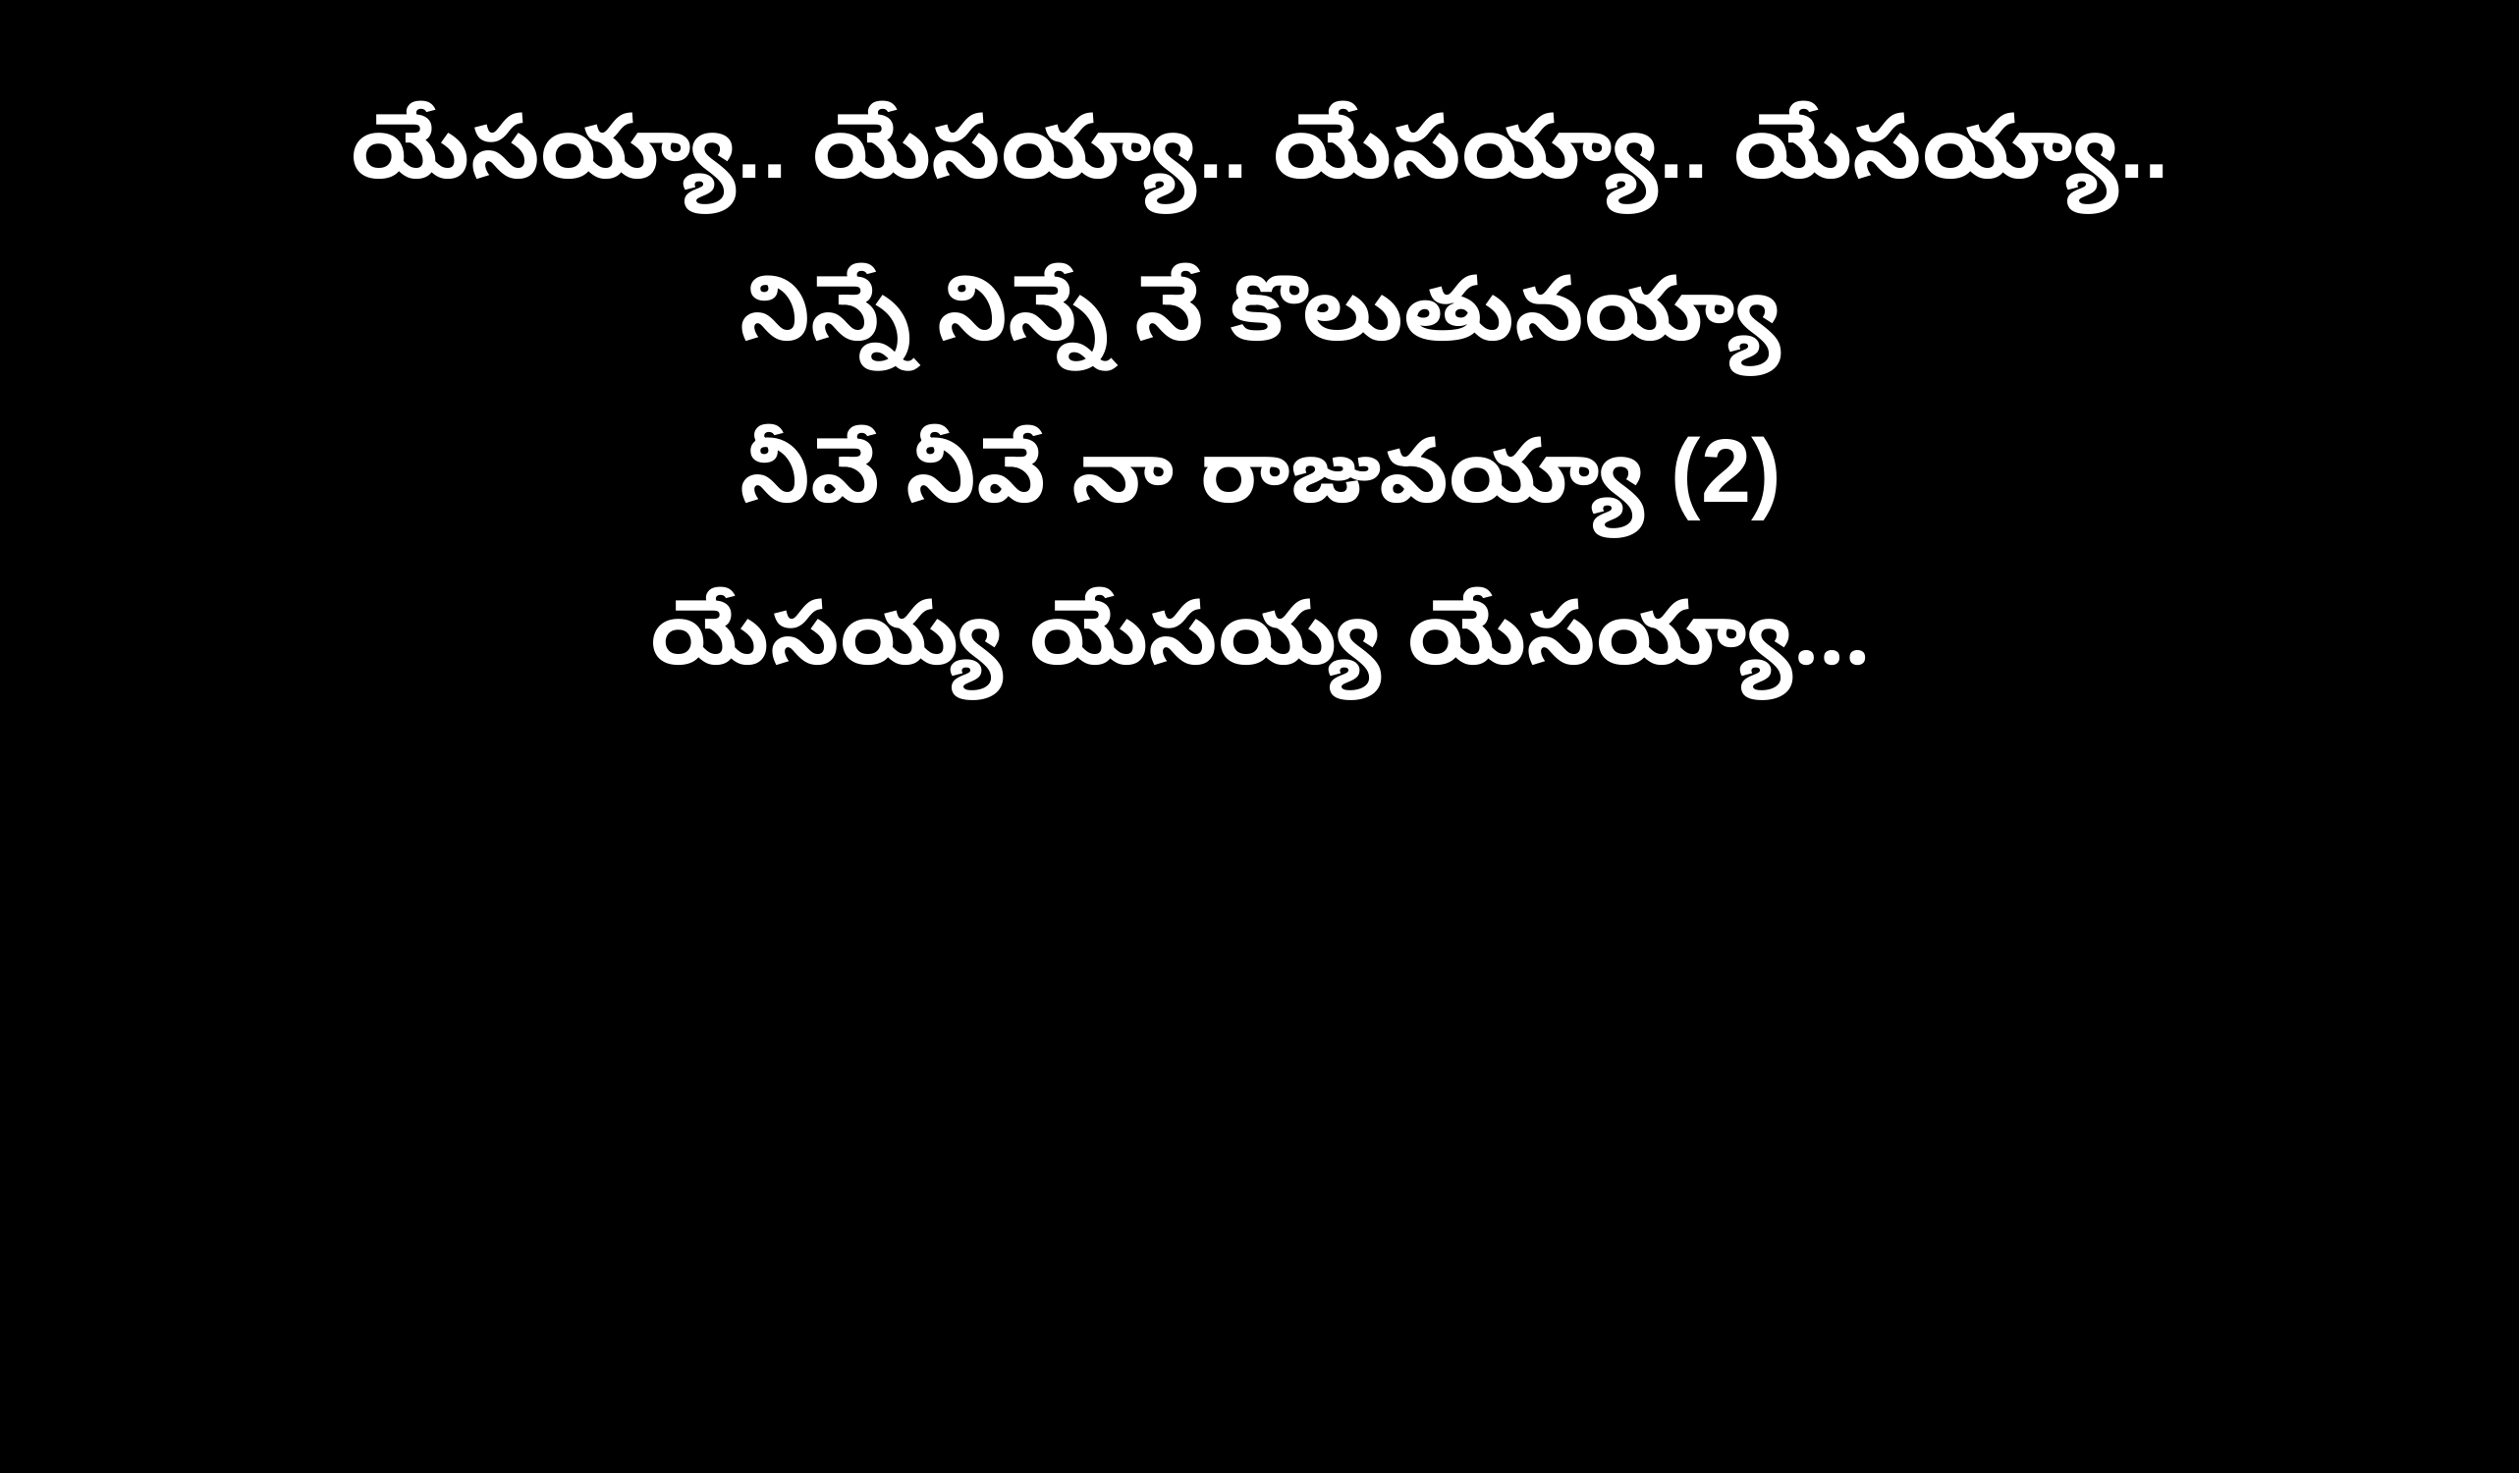

యేసయ్యా.. యేసయ్యా.. యేసయ్యా.. యేసయ్యా..
నిన్నే నిన్నే నే కొలుతునయ్యా
నీవే నీవే నా రాజువయ్యా (2)
యేసయ్య యేసయ్య యేసయ్యా…